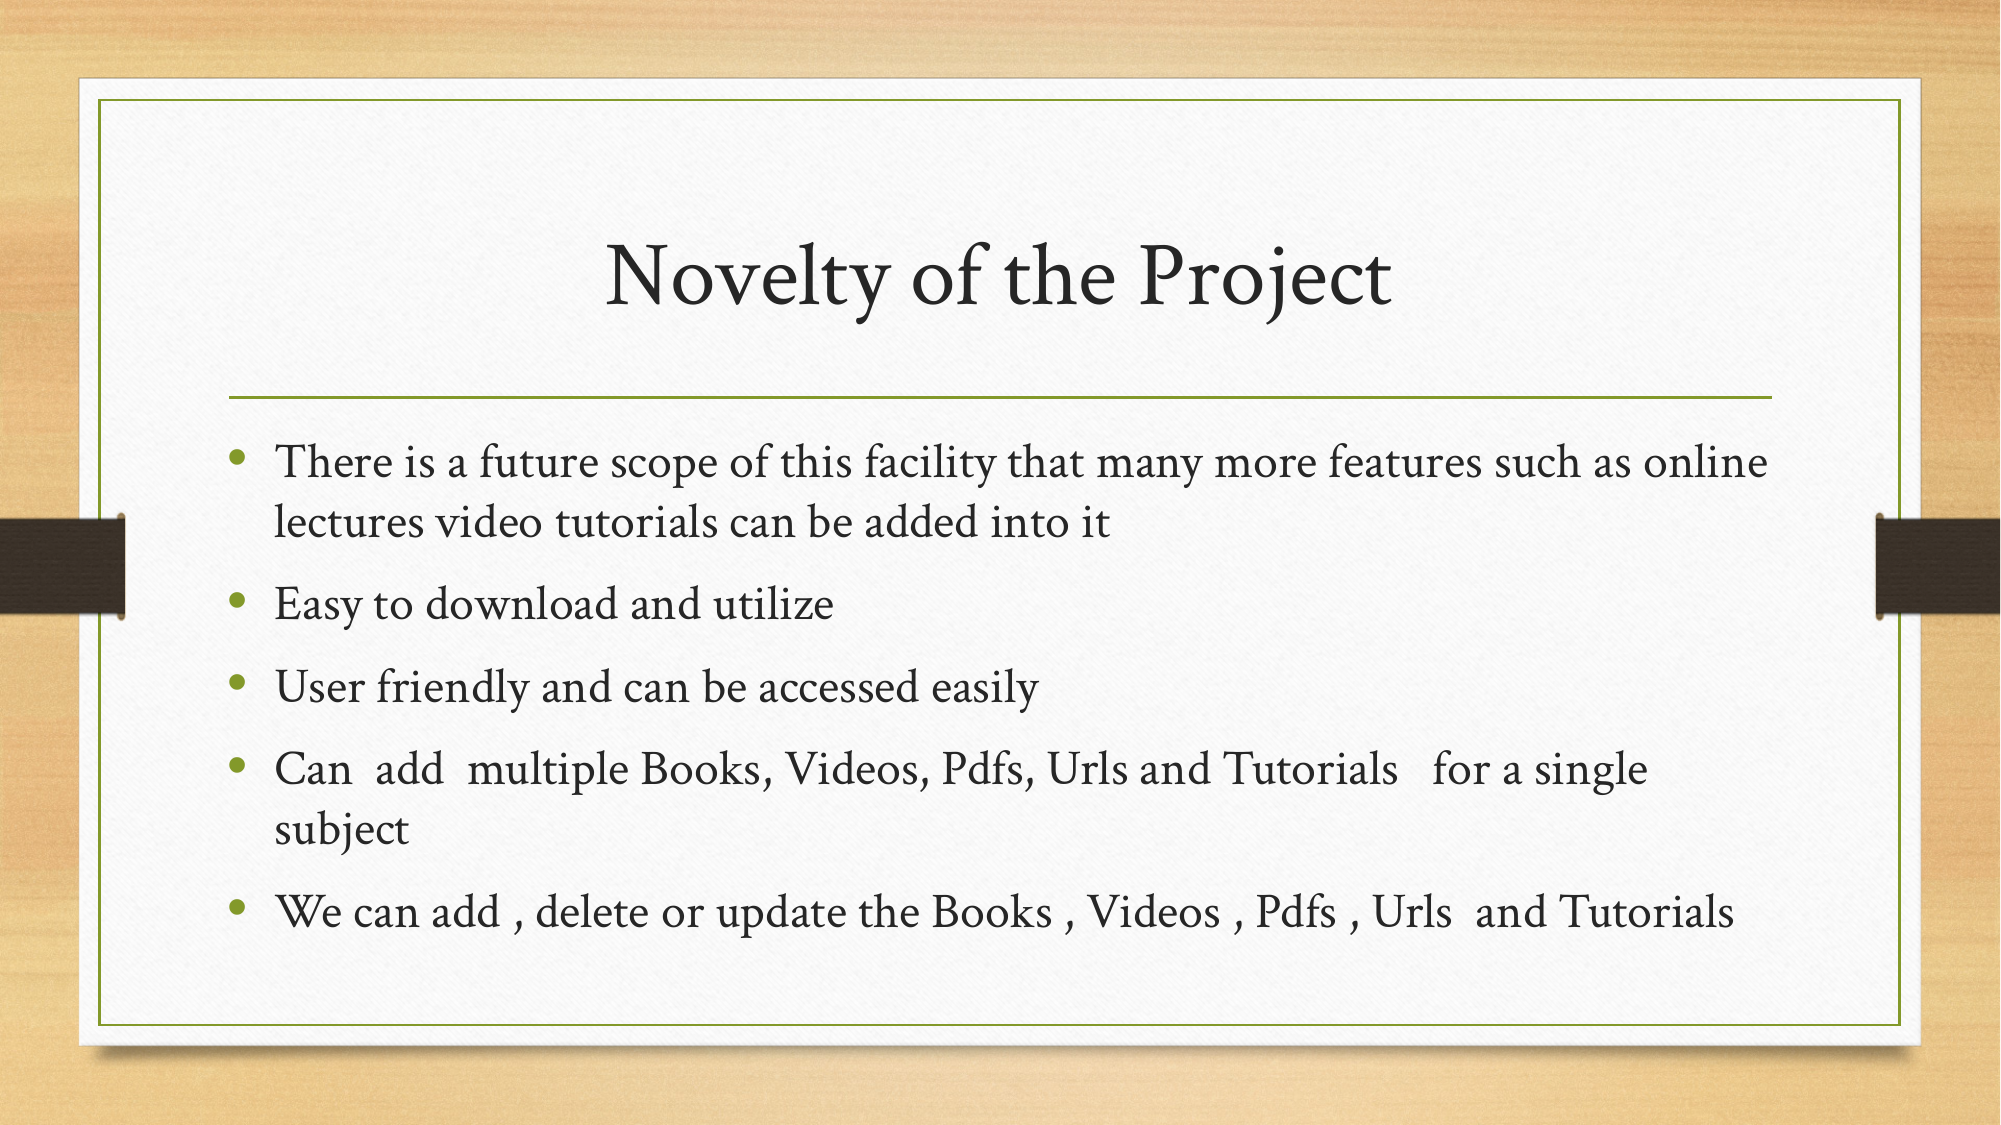

# Novelty of the Project
There is a future scope of this facility that many more features such as online lectures video tutorials can be added into it
Easy to download and utilize
User friendly and can be accessed easily
Can  add  multiple Books, Videos, Pdfs, Urls and Tutorials   for a single subject
We can add , delete or update the Books , Videos , Pdfs , Urls  and Tutorials